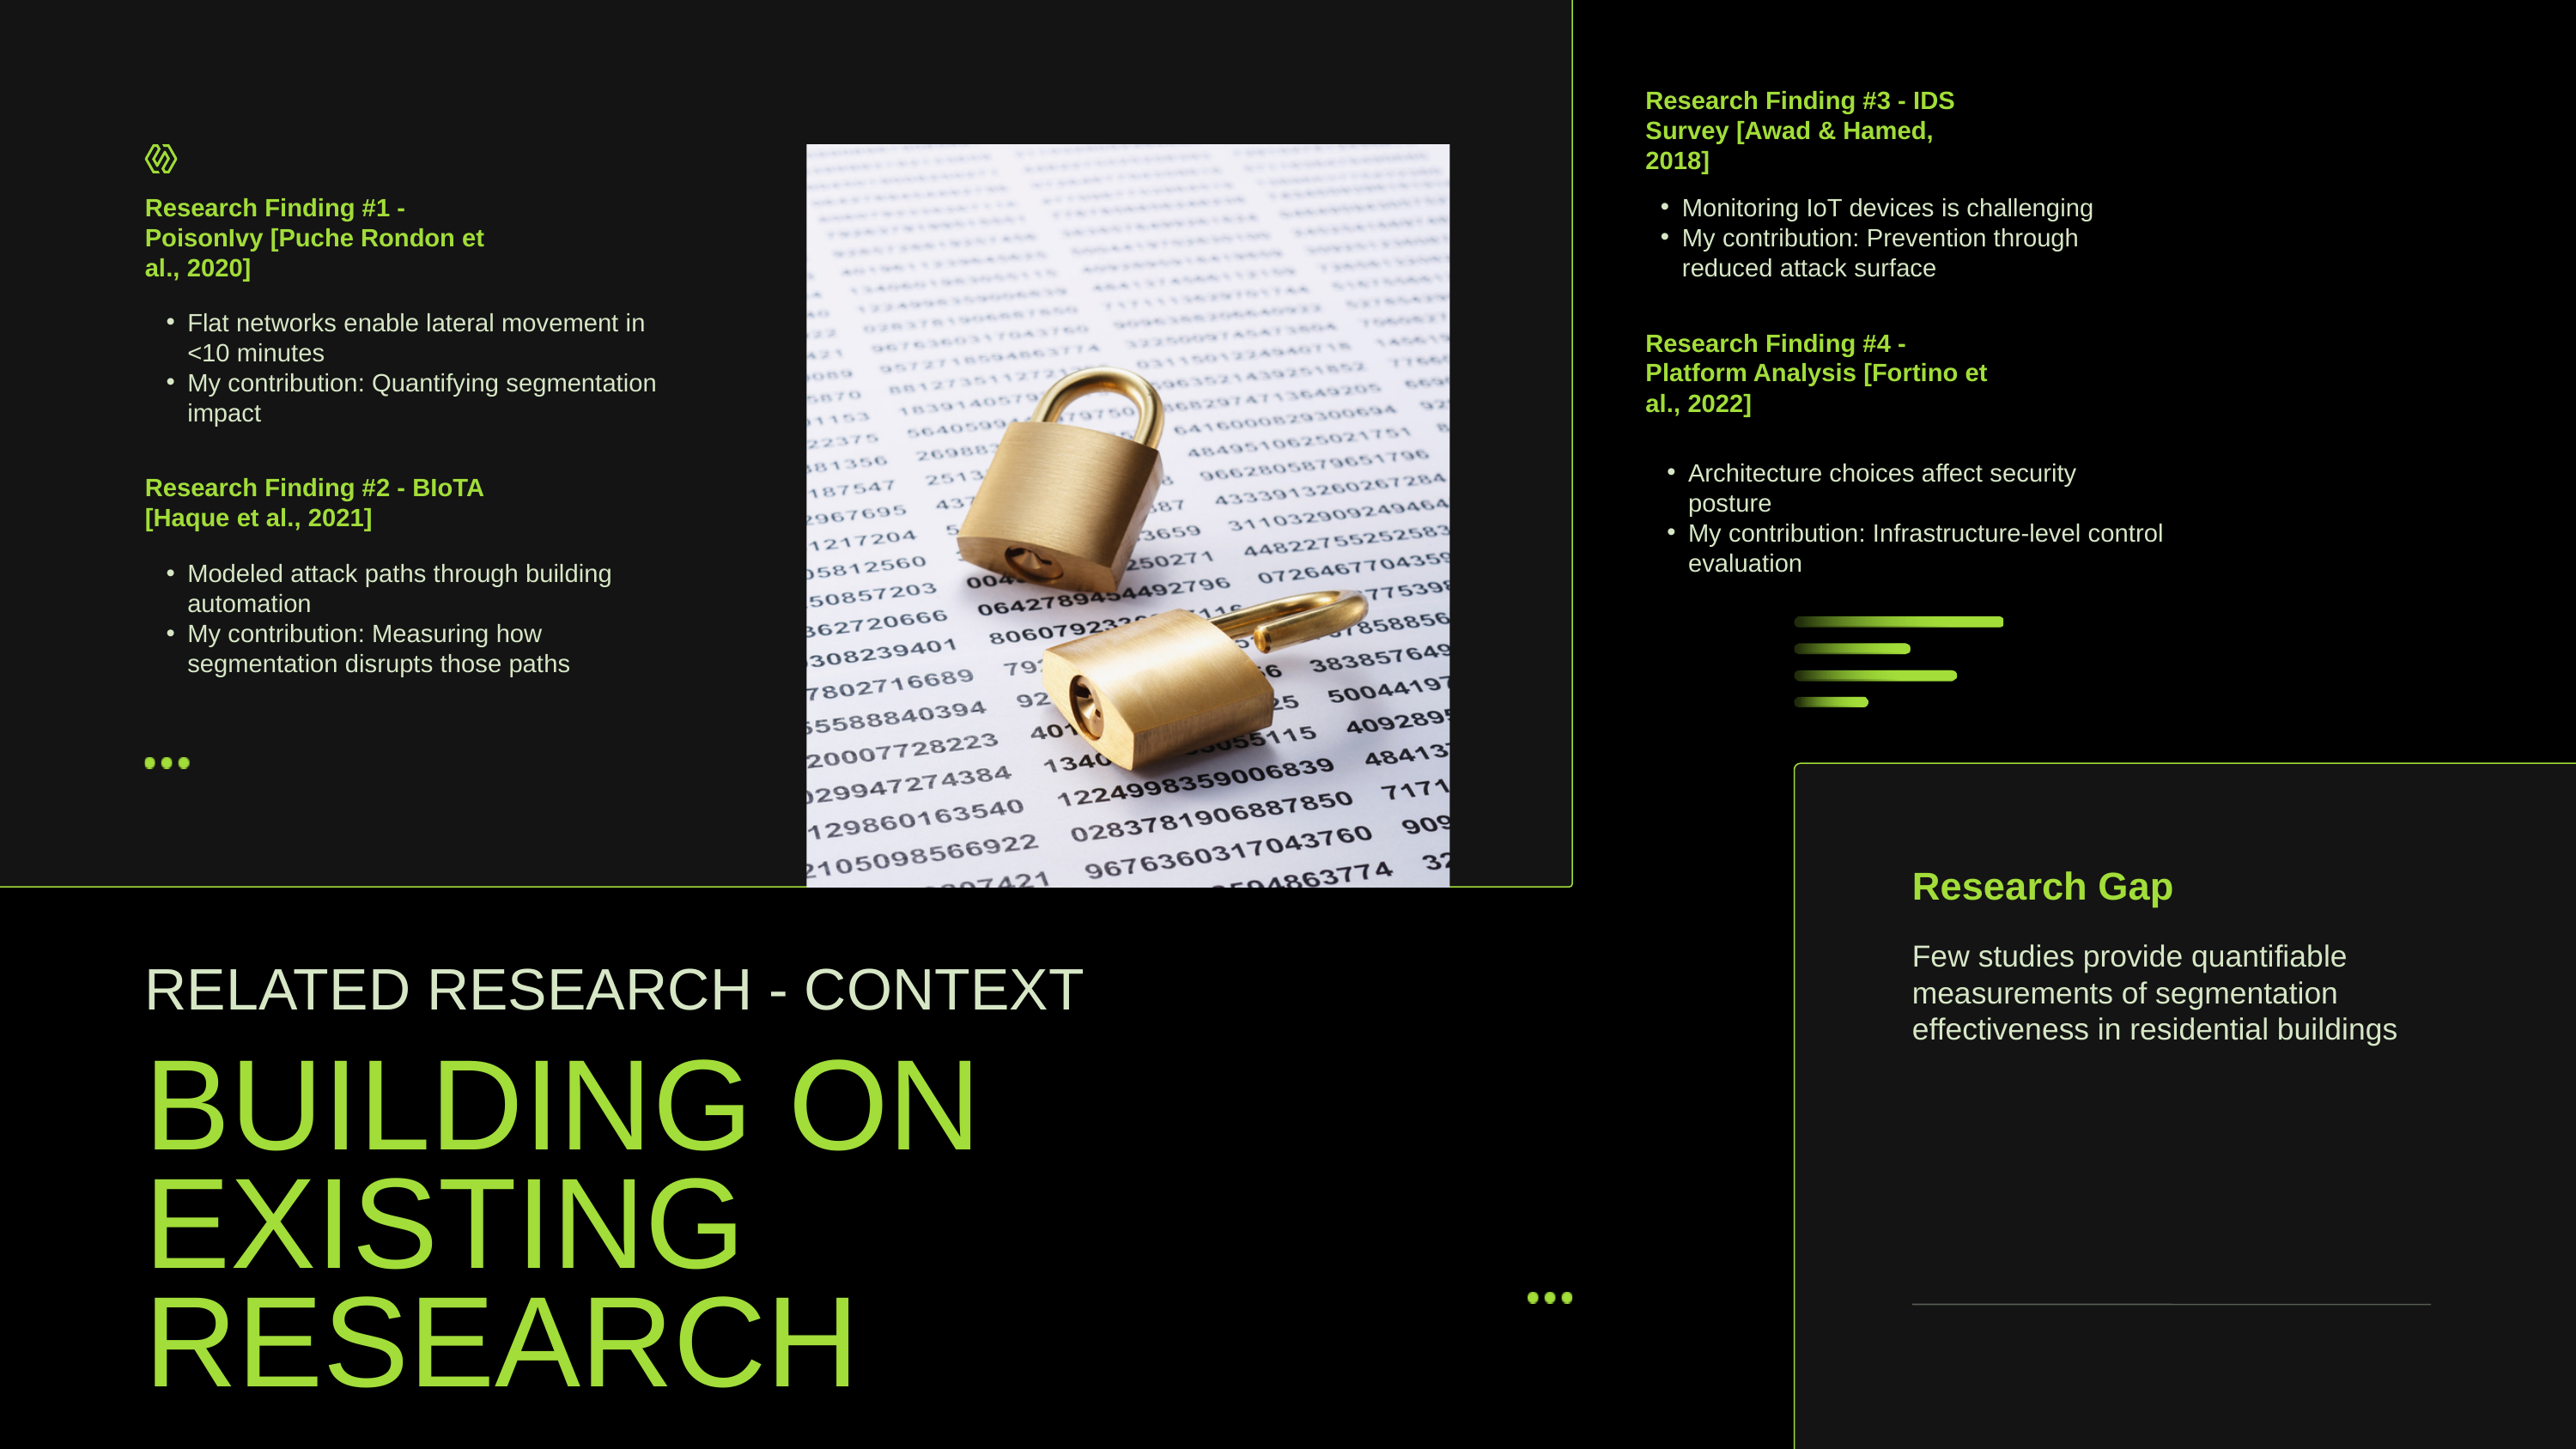

Research Finding #3 - IDS Survey [Awad & Hamed, 2018]

Research Finding #1 - PoisonIvy [Puche Rondon et al., 2020]
Monitoring IoT devices is challenging
My contribution: Prevention through reduced attack surface
Flat networks enable lateral movement in <10 minutes
My contribution: Quantifying segmentation impact
Research Finding #4 - Platform Analysis [Fortino et al., 2022]
Architecture choices affect security posture
My contribution: Infrastructure-level control evaluation
Research Finding #2 - BIoTA [Haque et al., 2021]
Modeled attack paths through building automation
My contribution: Measuring how segmentation disrupts those paths

Research Gap
Few studies provide quantifiable measurements of segmentation effectiveness in residential buildings
RELATED RESEARCH - CONTEXT
BUILDING ON EXISTING RESEARCH